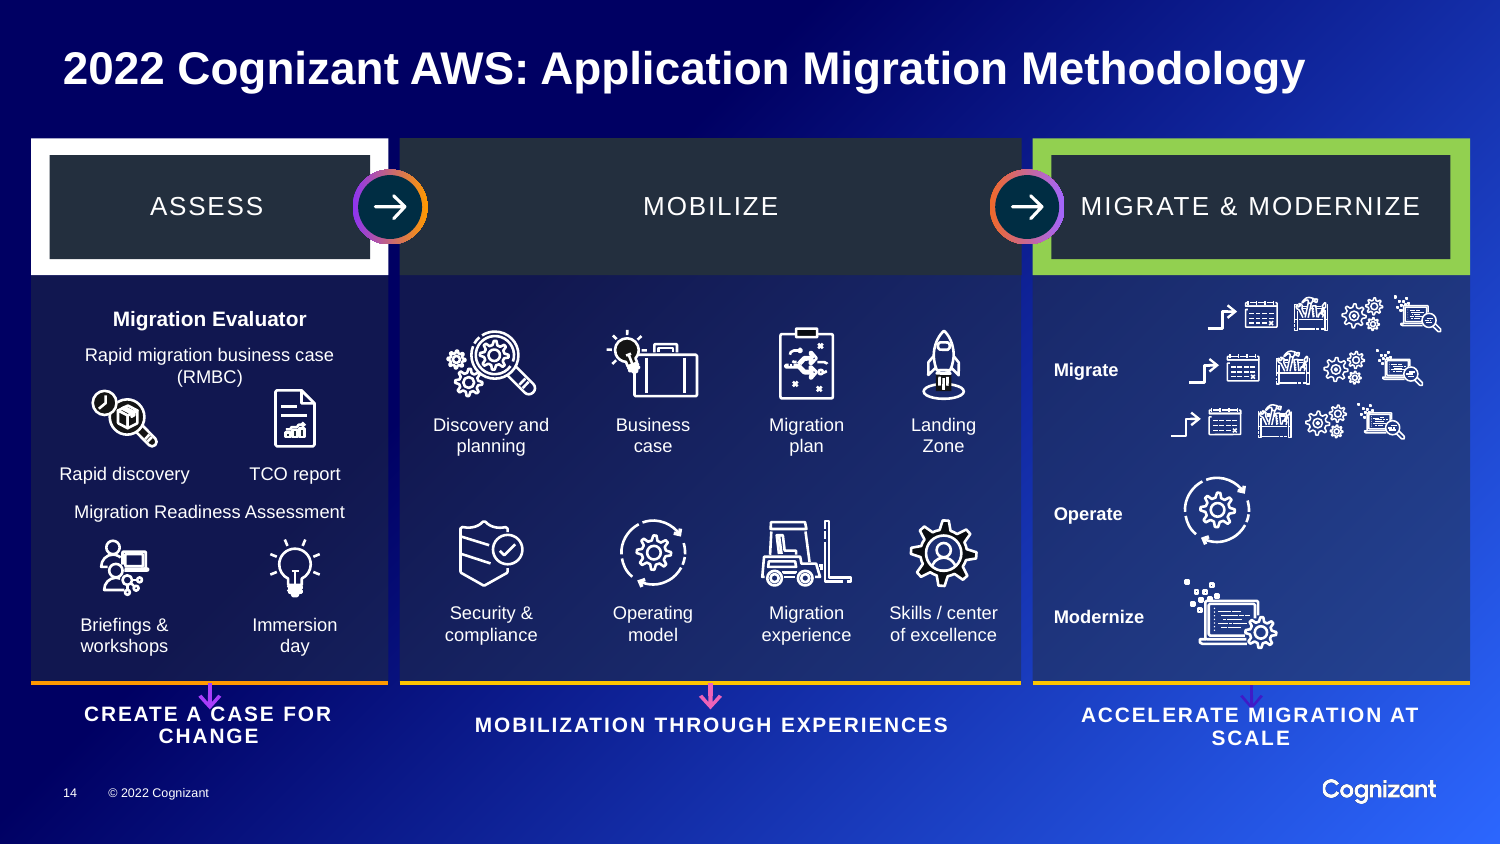

# 2022 Cognizant AWS: Application Migration Methodology

MOBILIZE
MIGRATE & MODERNIZE
ASSESS

Discovery and planning
Business
case
Migration
plan
Landing
Zone

Security & compliance
Operating
model
Migration experience
Skills / center
of excellence

Migrate

Operate

Modernize

Migration Evaluator
Rapid migration business case
(RMBC)

Rapid discovery
TCO report
Migration Readiness Assessment

Briefings & workshops
Immersion
day
Create a case for change
Mobilization through experiences
Accelerate migration at scale
© 2022 Cognizant
14